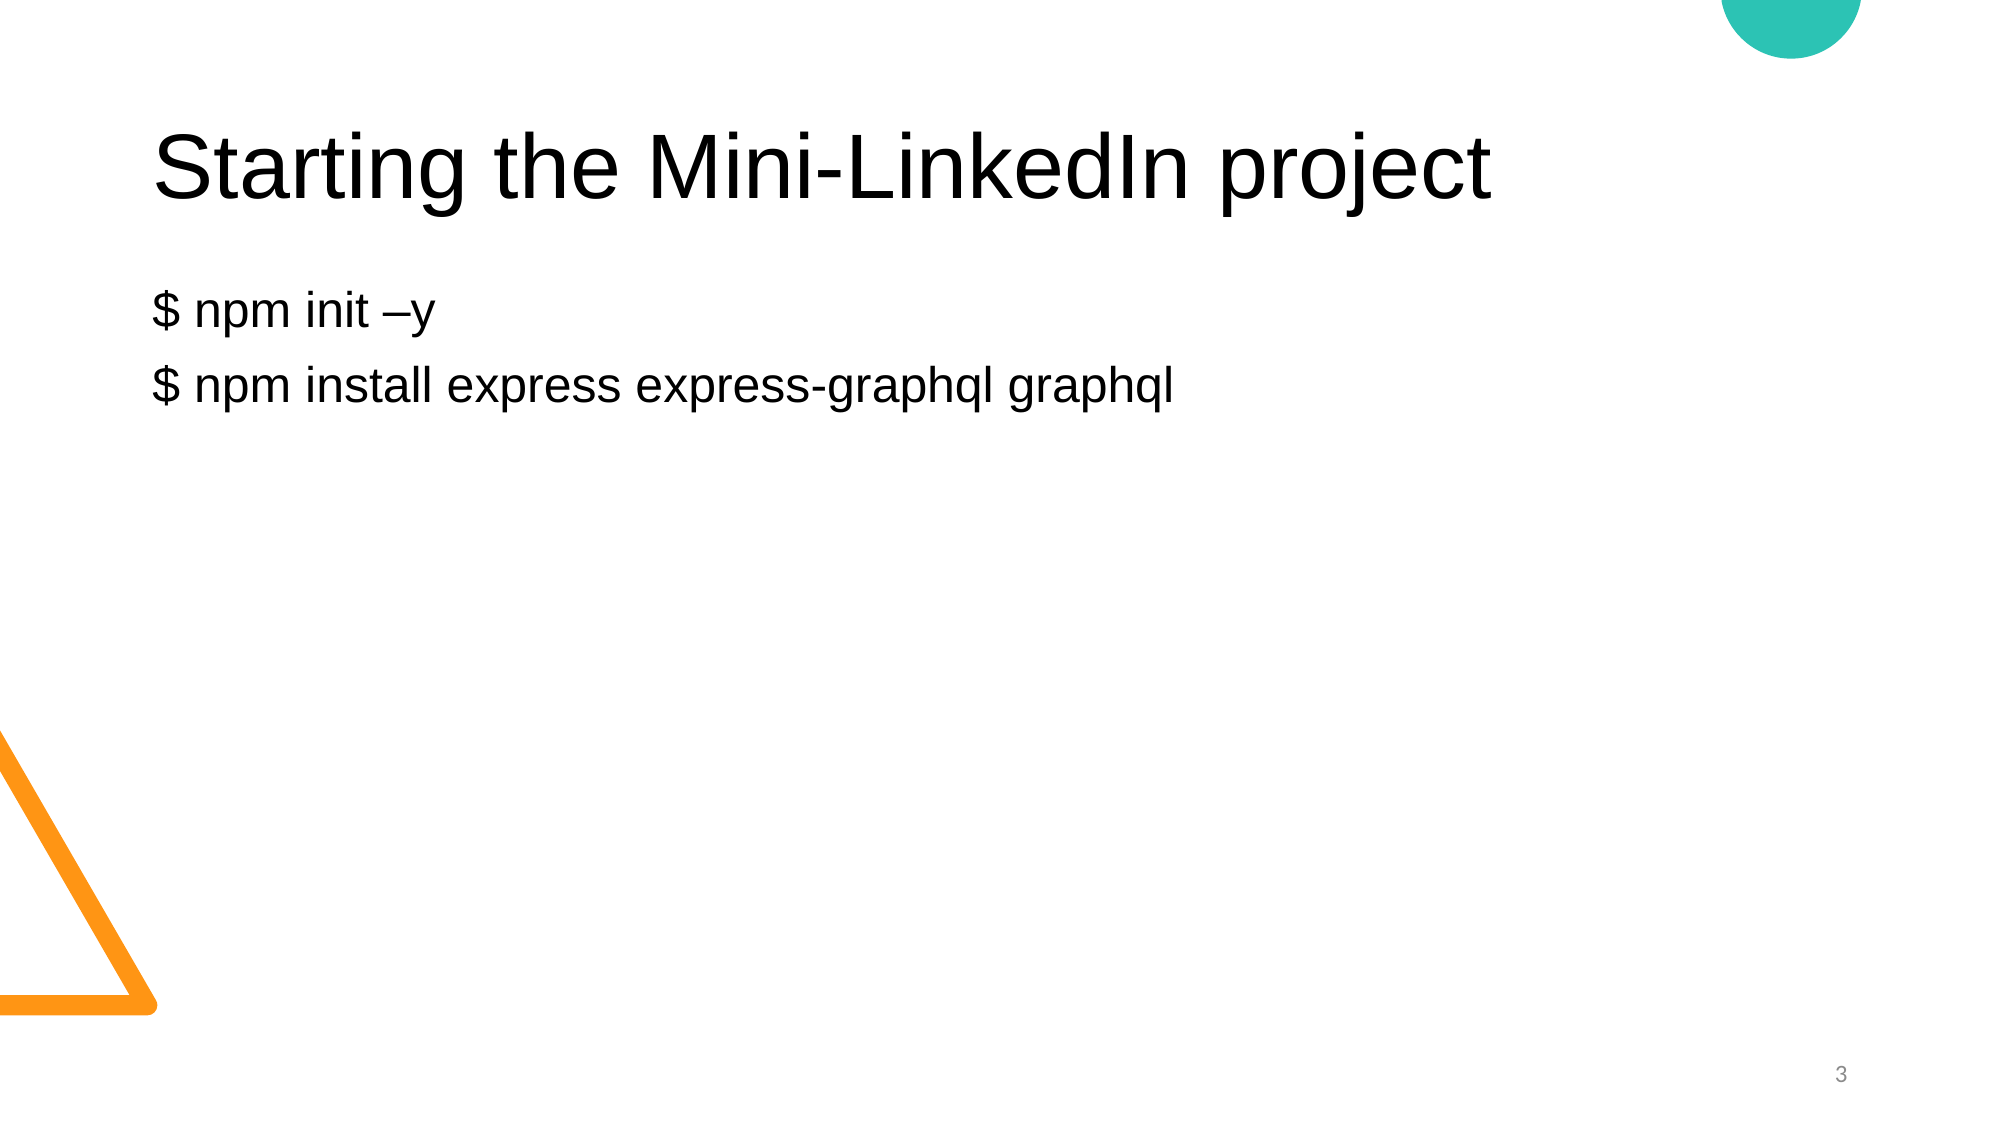

# Starting the Mini-LinkedIn project
$ npm init –y
$ npm install express express-graphql graphql

3